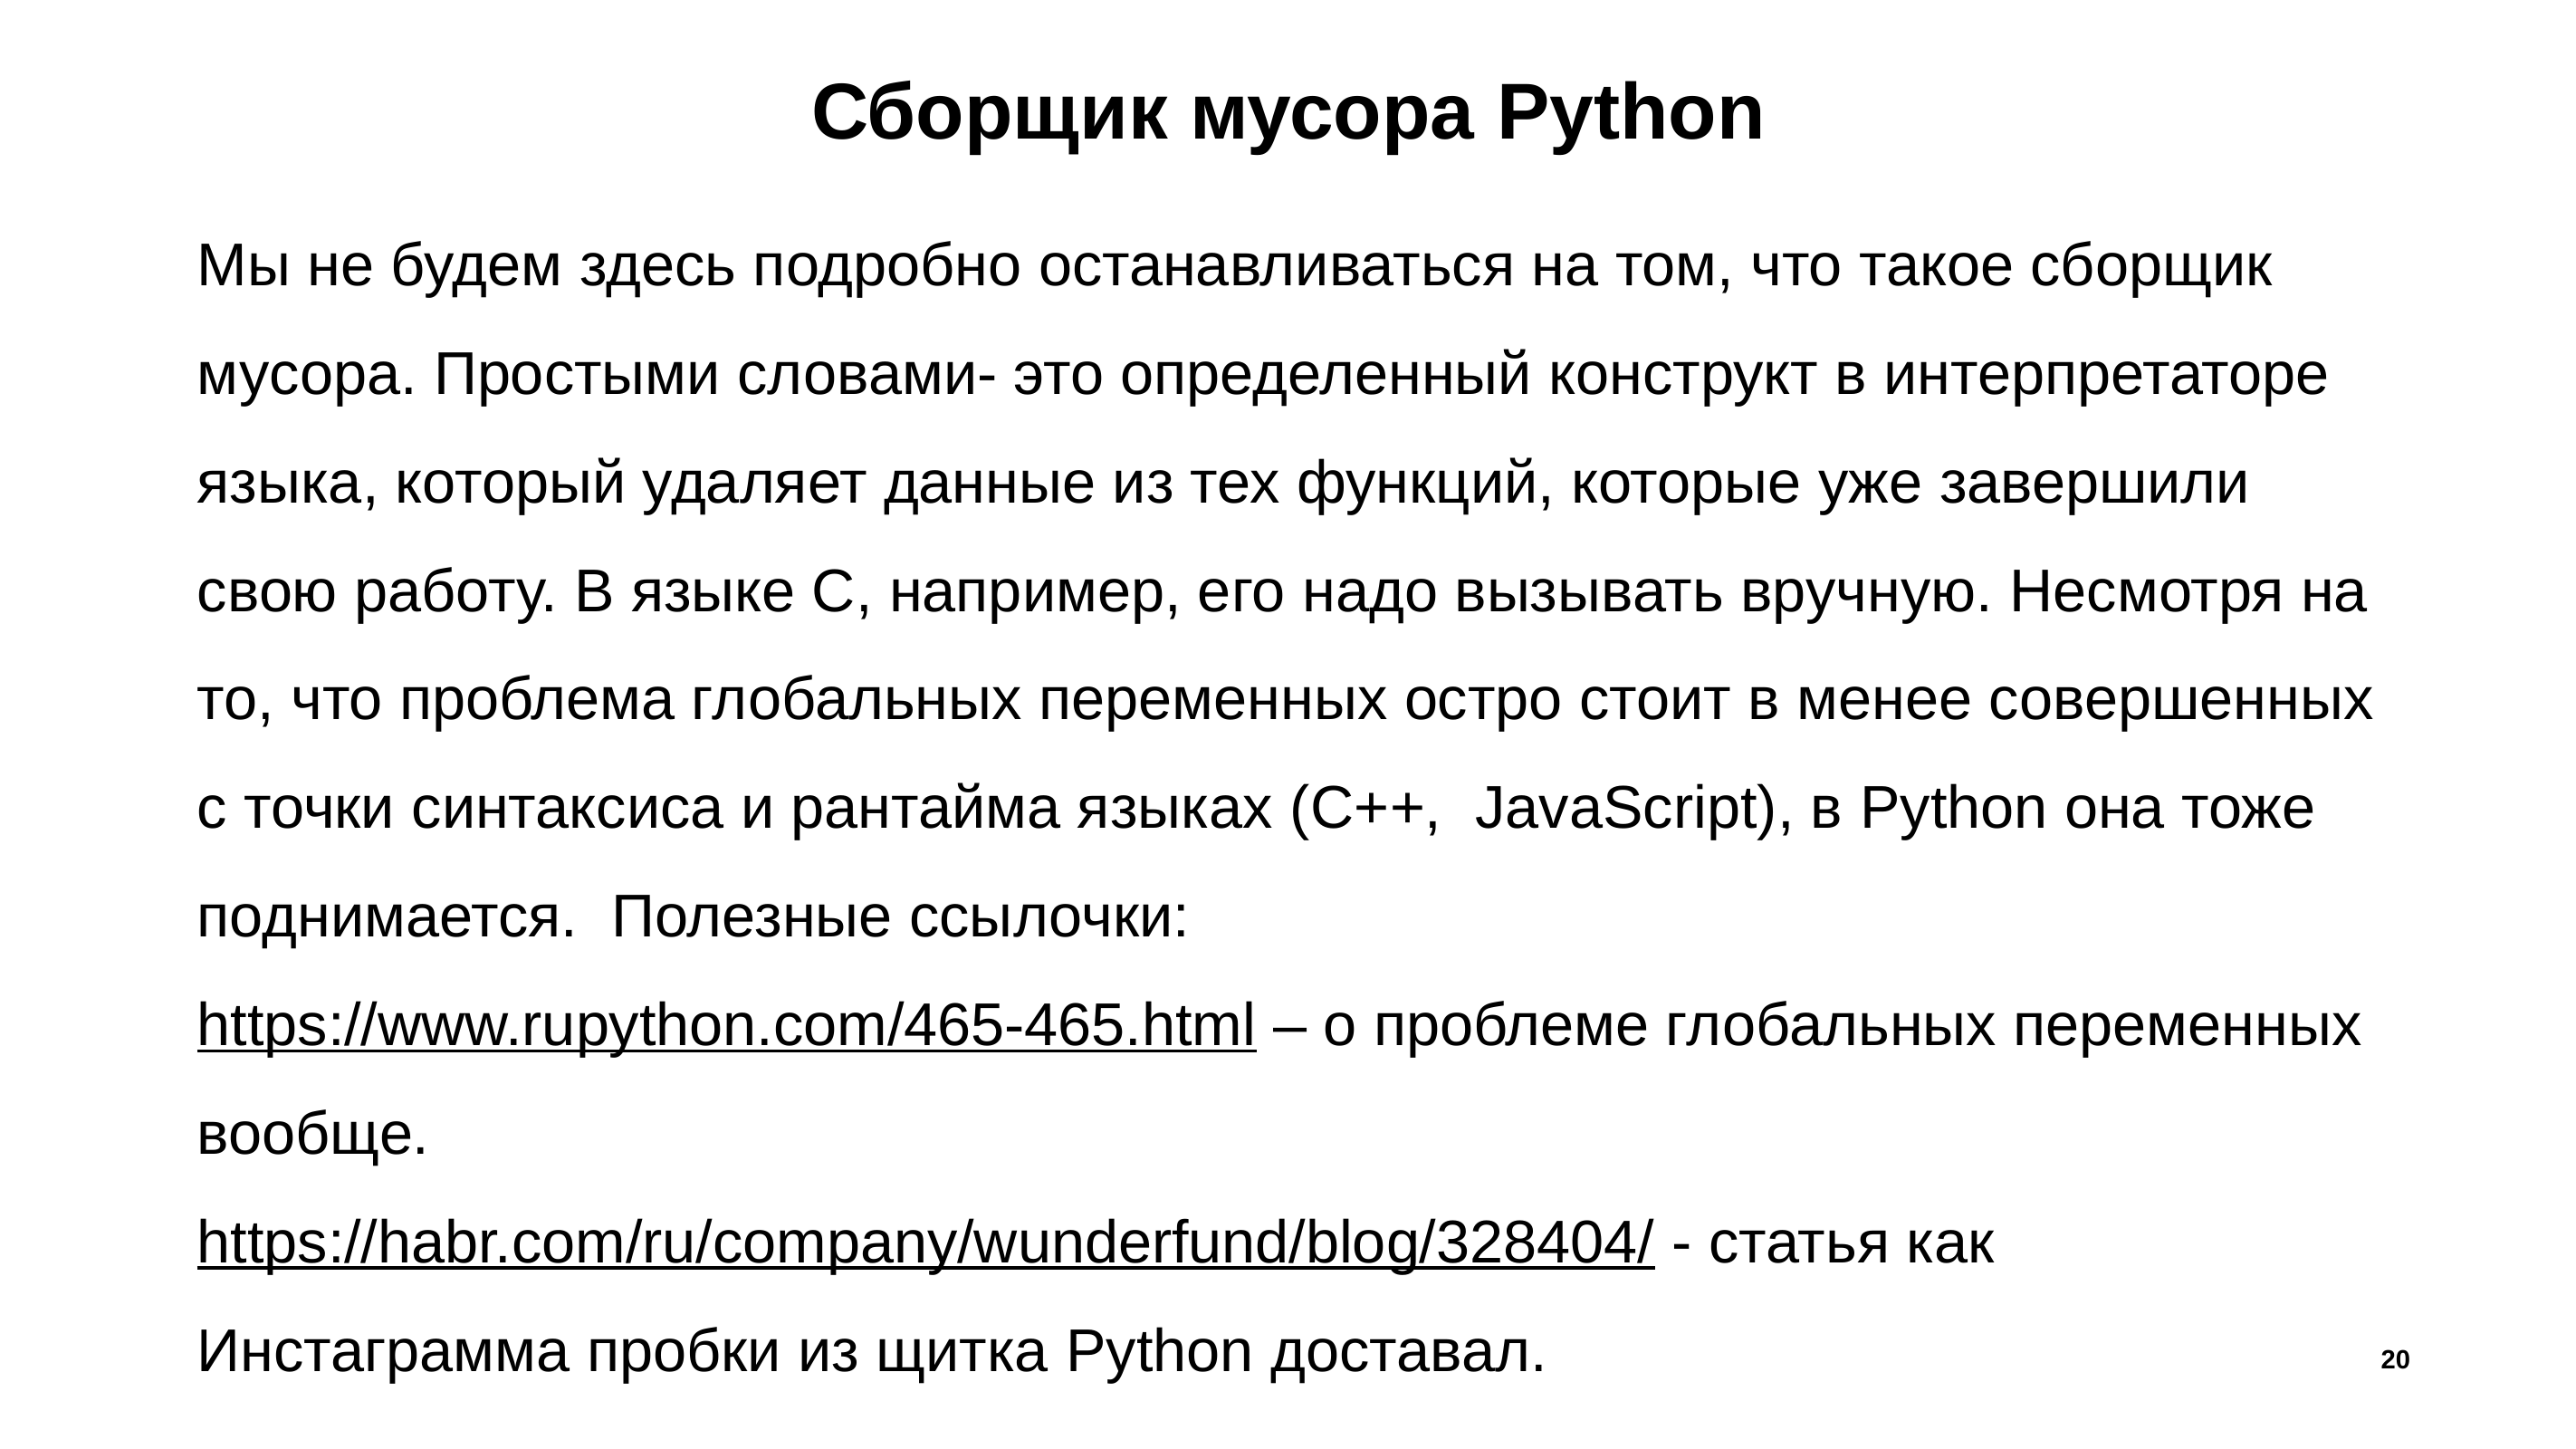

# Сборщик мусора Python
Мы не будем здесь подробно останавливаться на том, что такое сборщик мусора. Простыми словами- это определенный конструкт в интерпретаторе языка, который удаляет данные из тех функций, которые уже завершили свою работу. В языке С, например, его надо вызывать вручную. Несмотря на то, что проблема глобальных переменных остро стоит в менее совершенных с точки синтаксиса и рантайма языках (C++,  JavaScript), в Python она тоже поднимается.  Полезные ссылочки:
https://www.rupython.com/465-465.html – о проблеме глобальных переменных вообще.
https://habr.com/ru/company/wunderfund/blog/328404/ - статья как Инстаграмма пробки из щитка Python доставал.
20